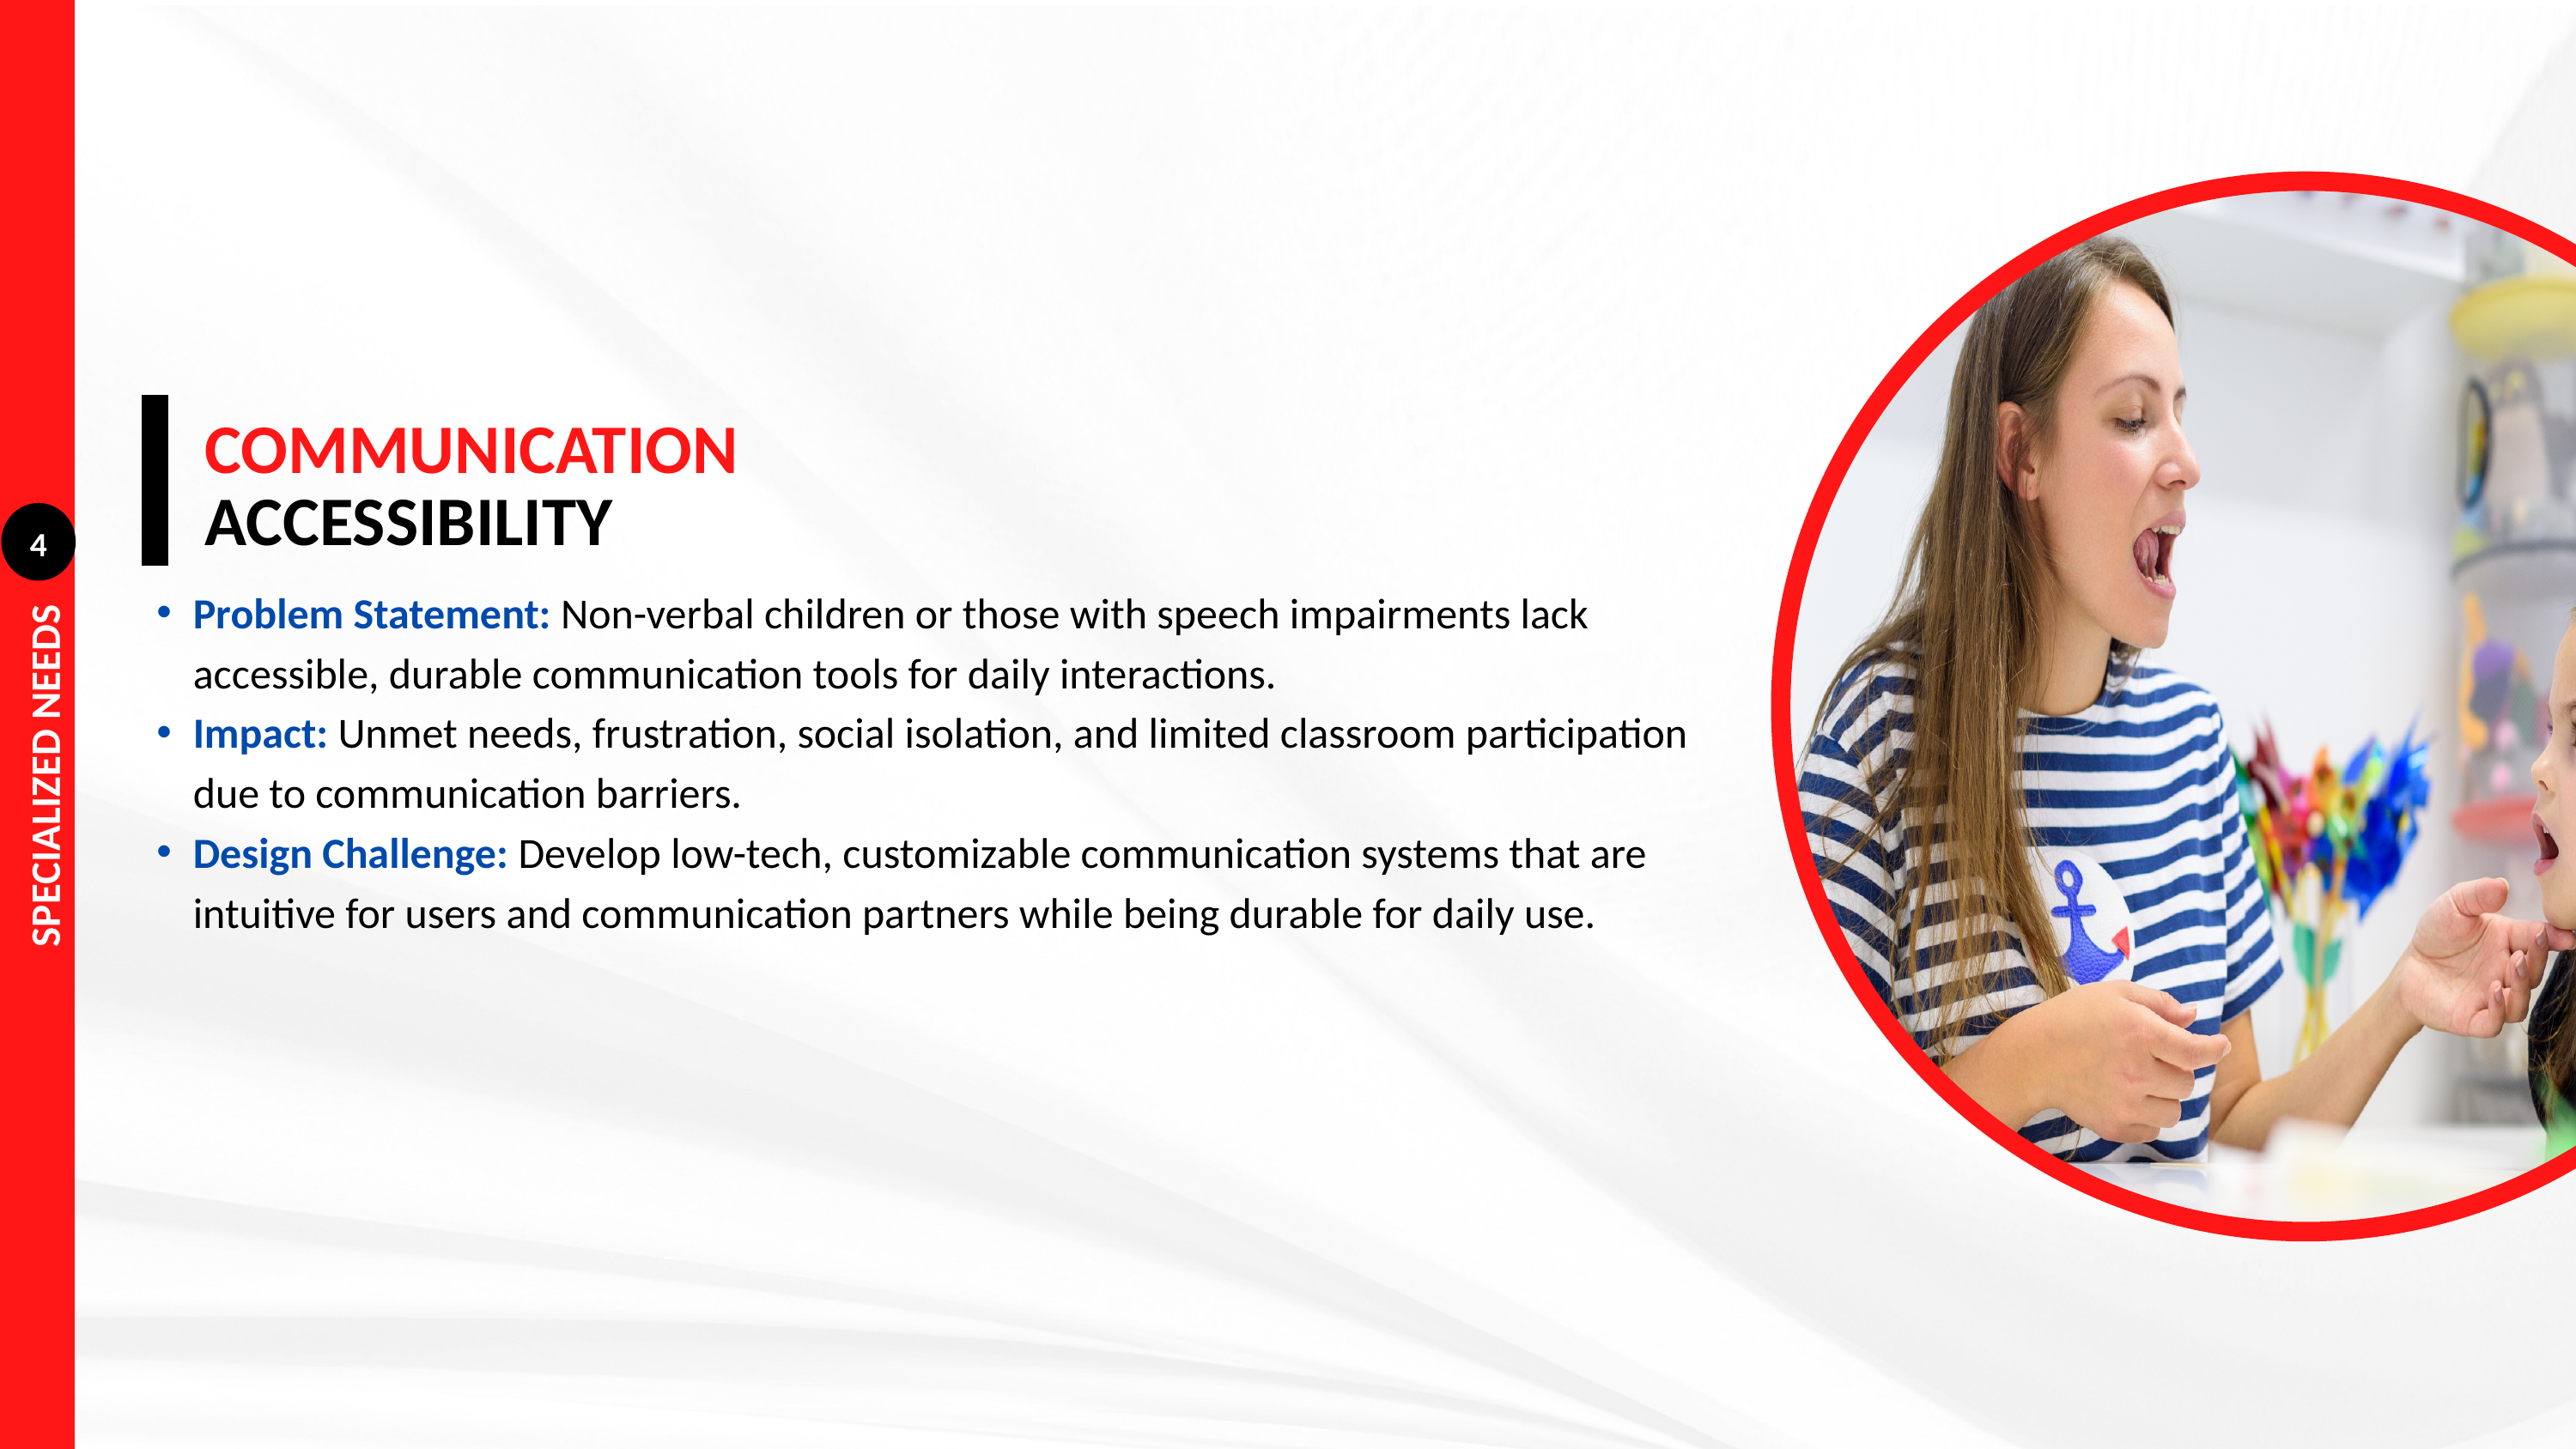

COMMUNICATION

ACCESSIBILITY

4

Problem Statement: Non-verbal children or those with speech impairments lack accessible, durable communication tools for daily interactions.
Impact: Unmet needs, frustration, social isolation, and limited classroom participation due to communication barriers.
Design Challenge: Develop low-tech, customizable communication systems that are intuitive for users and communication partners while being durable for daily use.

SPECIALIZED NEEDS